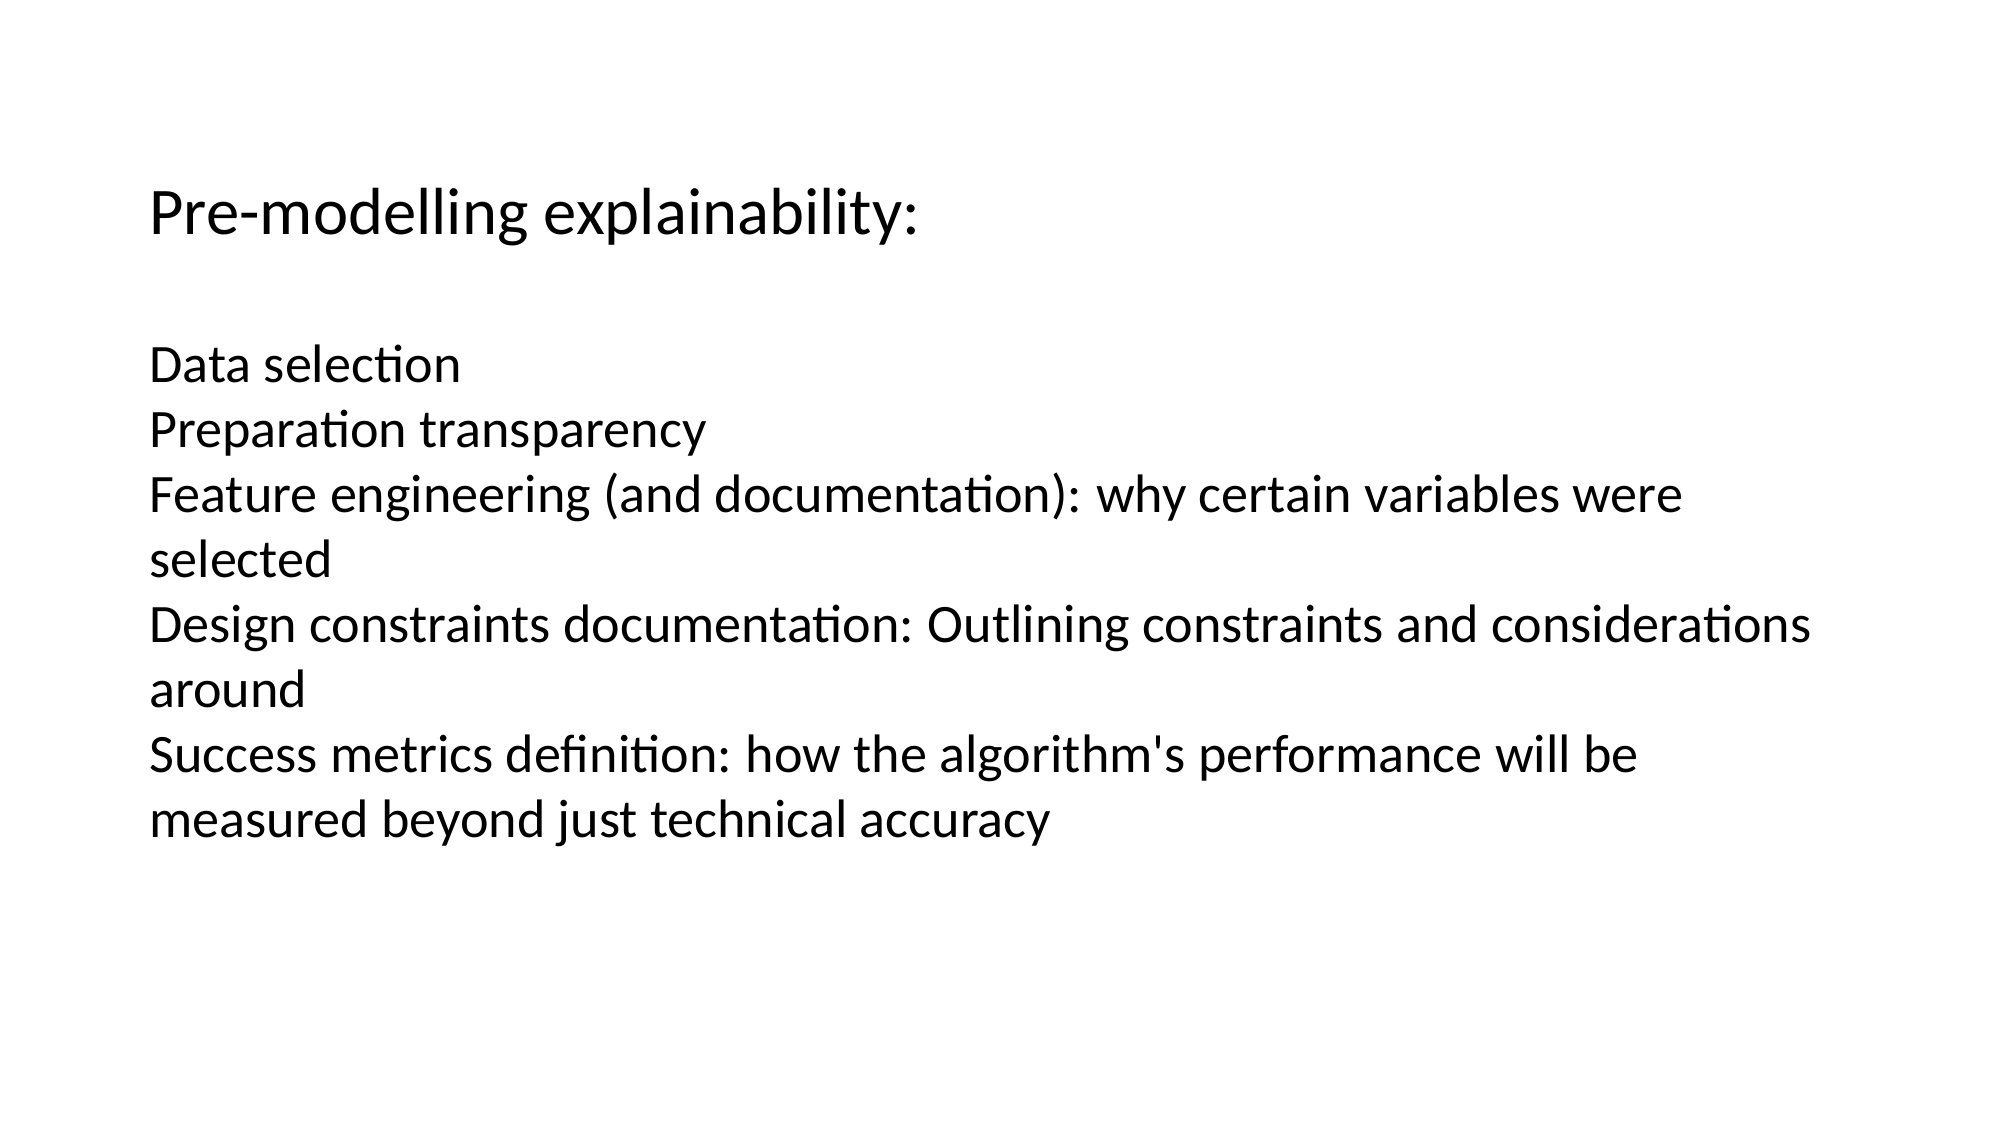

Pre-modelling explainability:

Data selection
Preparation transparency
Feature engineering (and documentation): why certain variables were selected
Design constraints documentation: Outlining constraints and considerations around
Success metrics definition: how the algorithm's performance will be measured beyond just technical accuracy